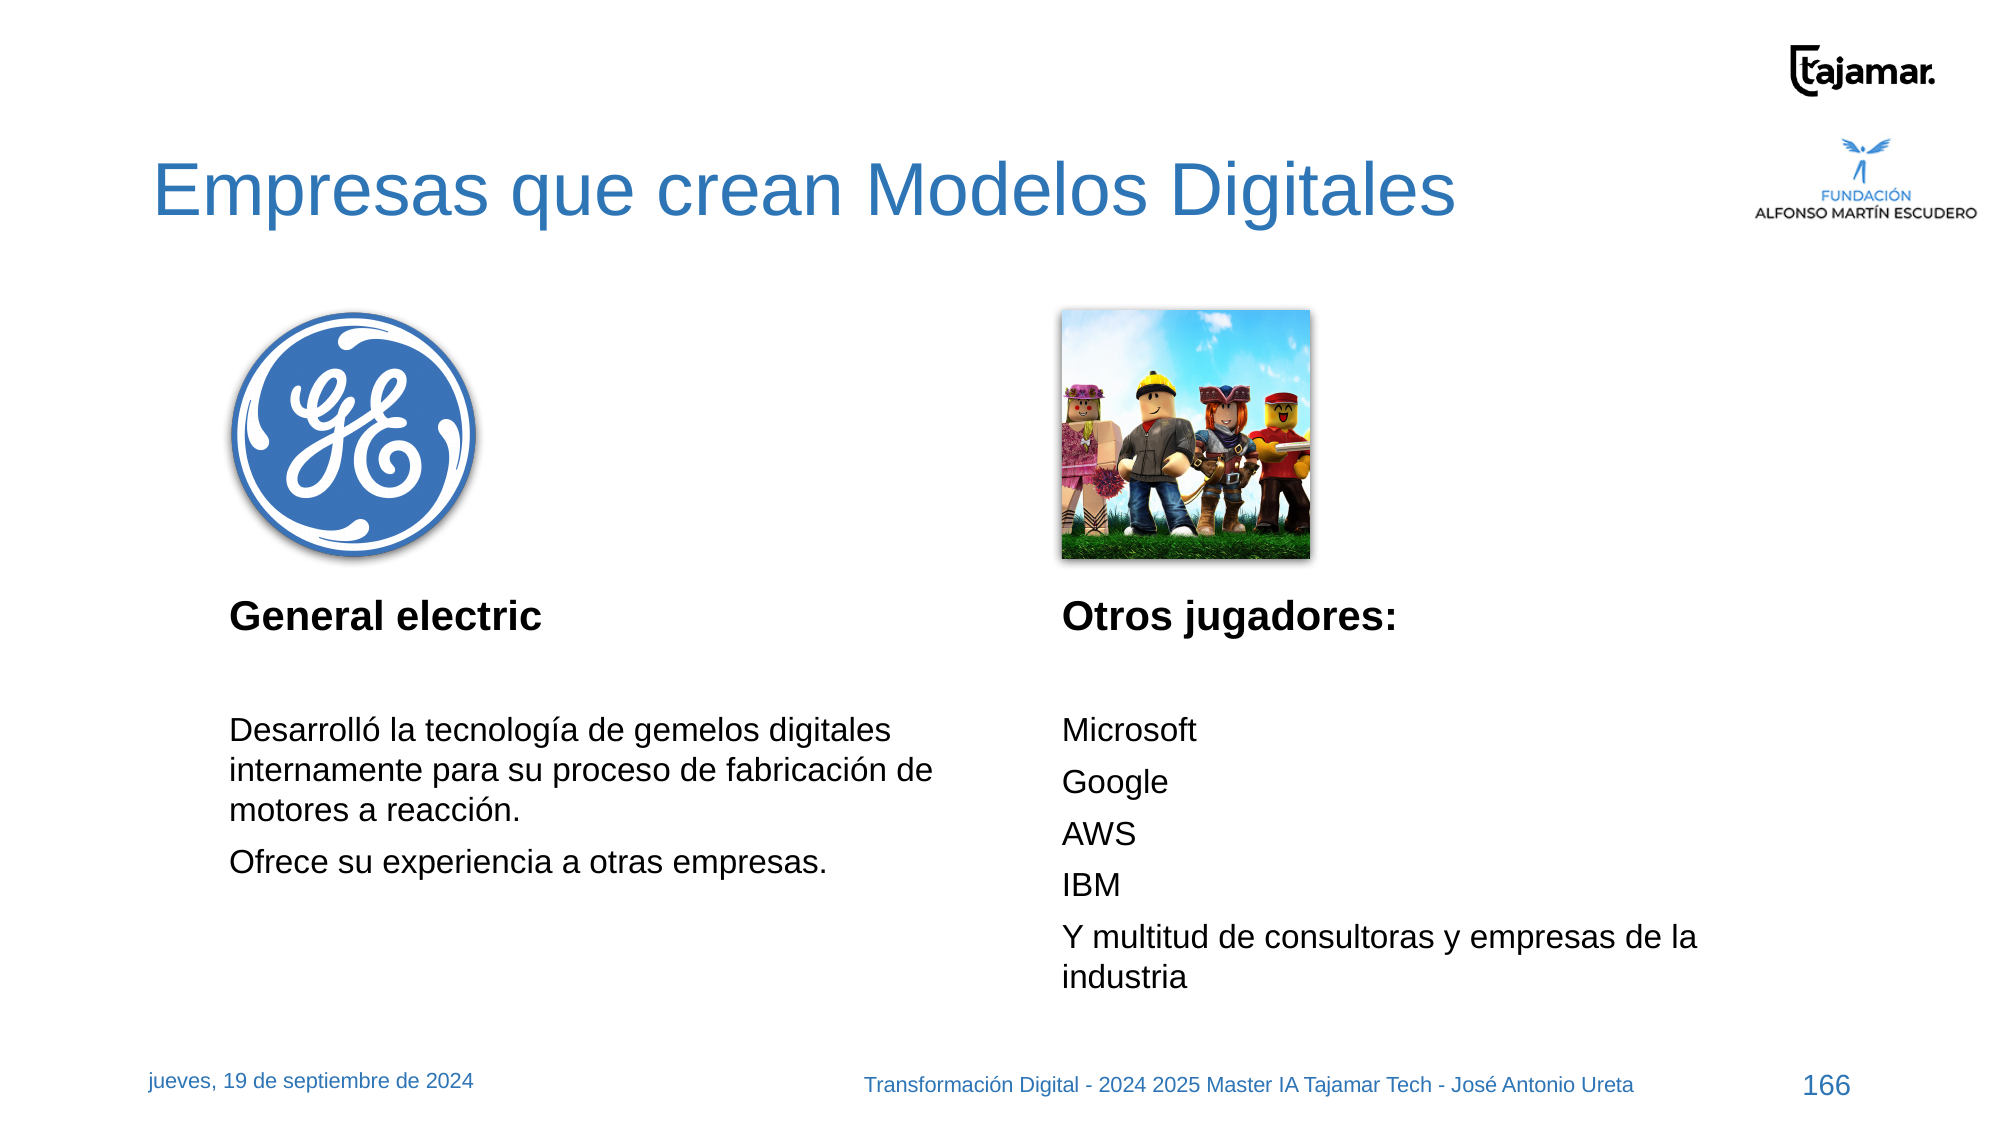

# Empresas que crean Modelos Digitales
General electric
Desarrolló la tecnología de gemelos digitales internamente para su proceso de fabricación de motores a reacción.
Ofrece su experiencia a otras empresas.
Otros jugadores:
Microsoft
Google
AWS
IBM
Y multitud de consultoras y empresas de la industria
jueves, 19 de septiembre de 2024
Transformación Digital - 2024 2025 Master IA Tajamar Tech - José Antonio Ureta
166